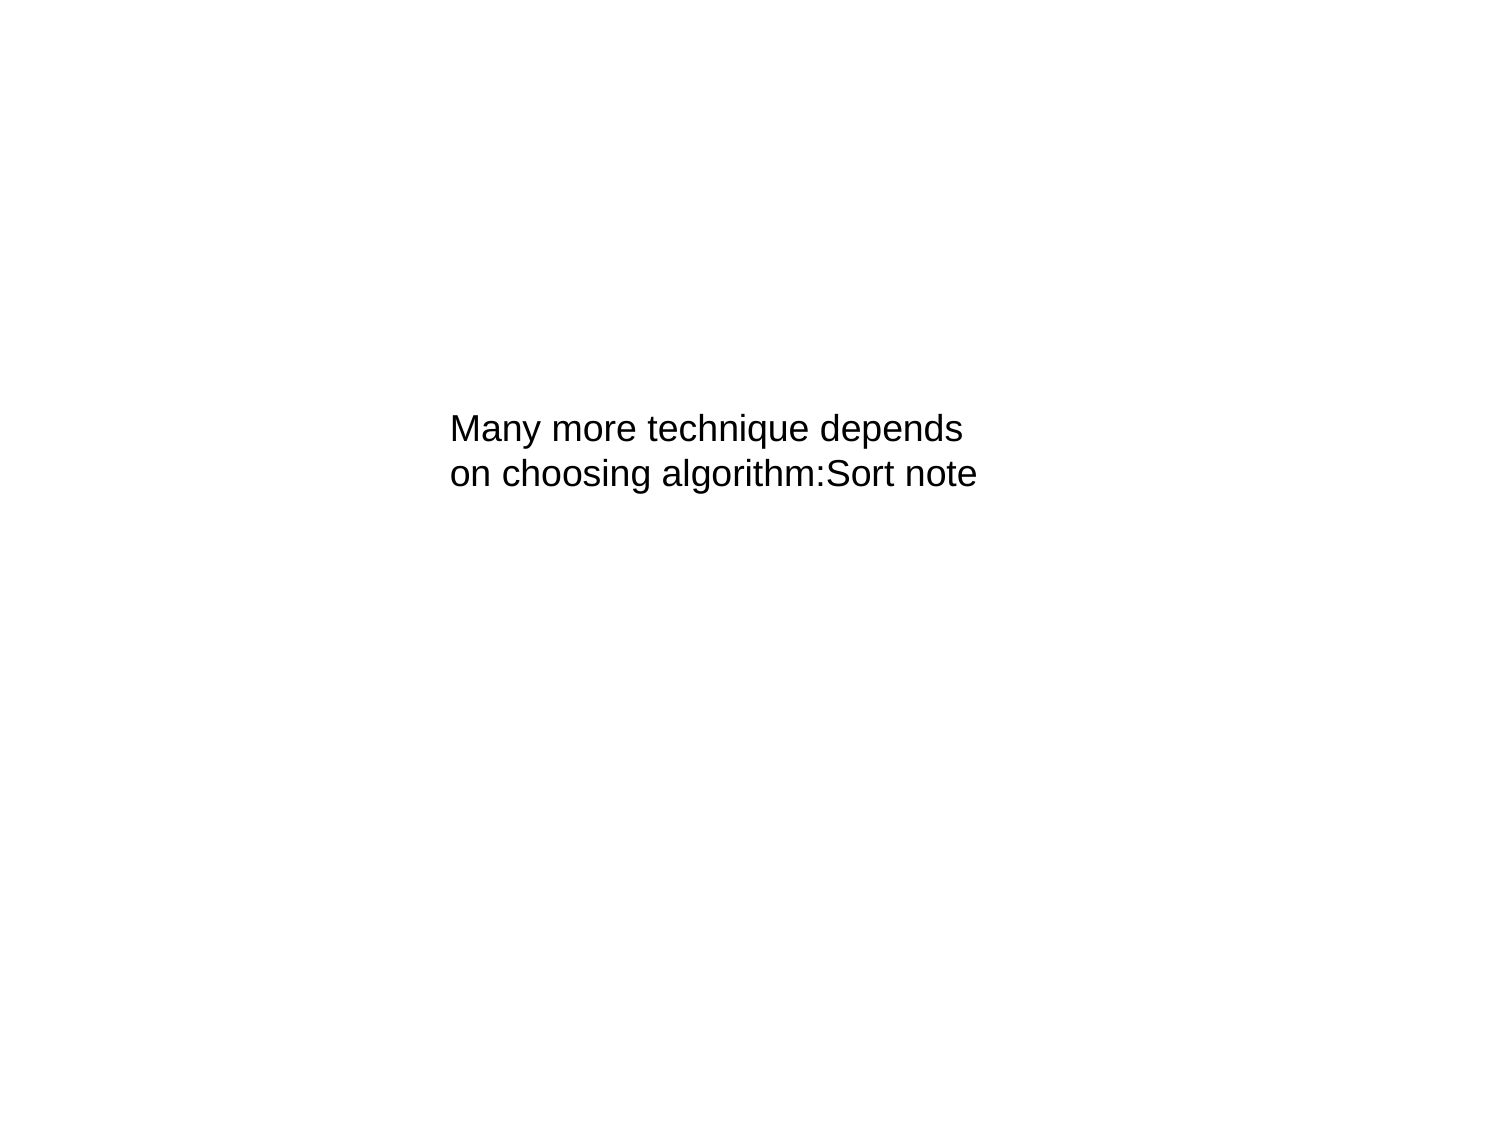

Many more technique depends on choosing algorithm:Sort note